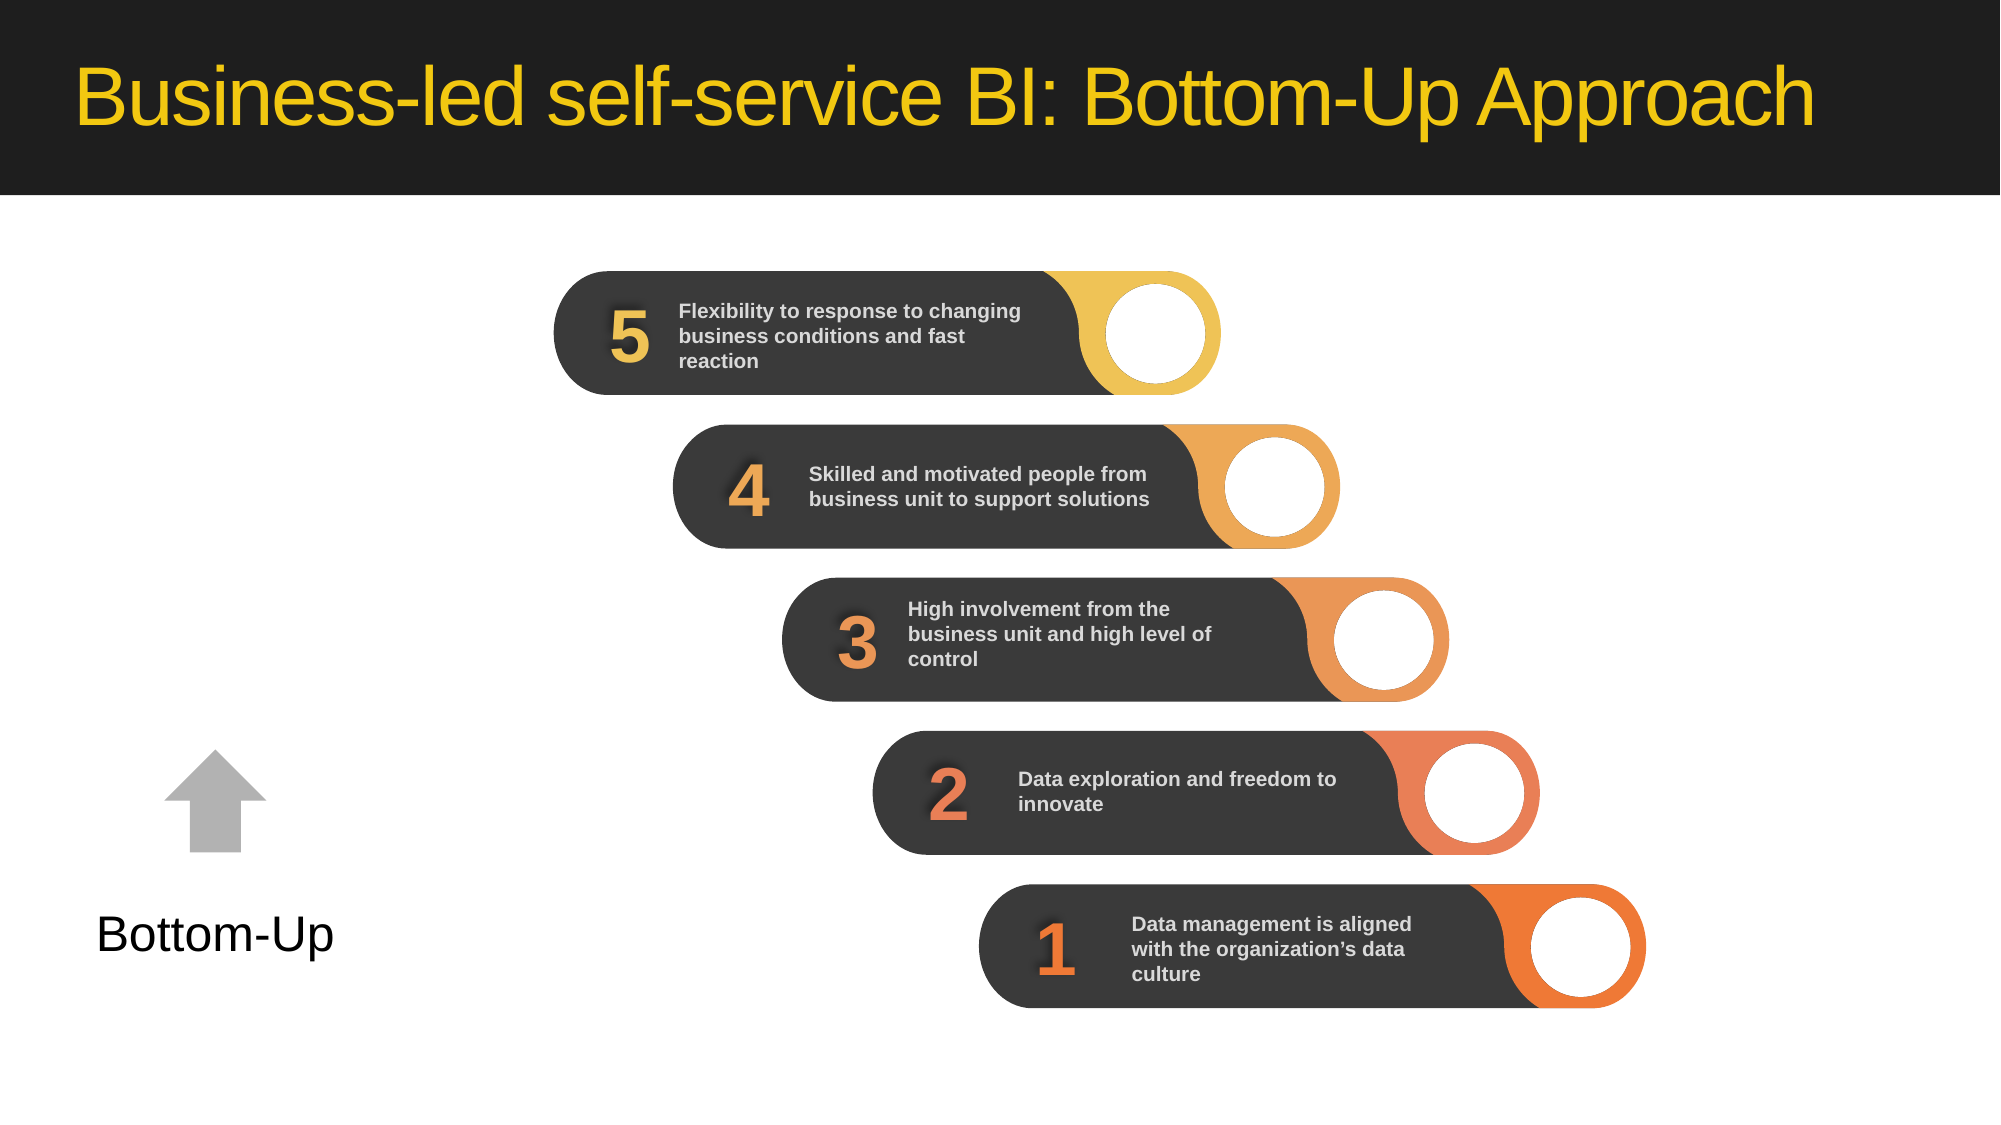

# Business-led self-service BI: Bottom-Up Approach

5
Flexibility to response to changing business conditions and fast reaction

4
Skilled and motivated people from business unit to support solutions

3
High involvement from the business unit and high level of control

2
Data exploration and freedom to innovate

1
Data management is aligned with the organization’s data culture
Bottom-Up